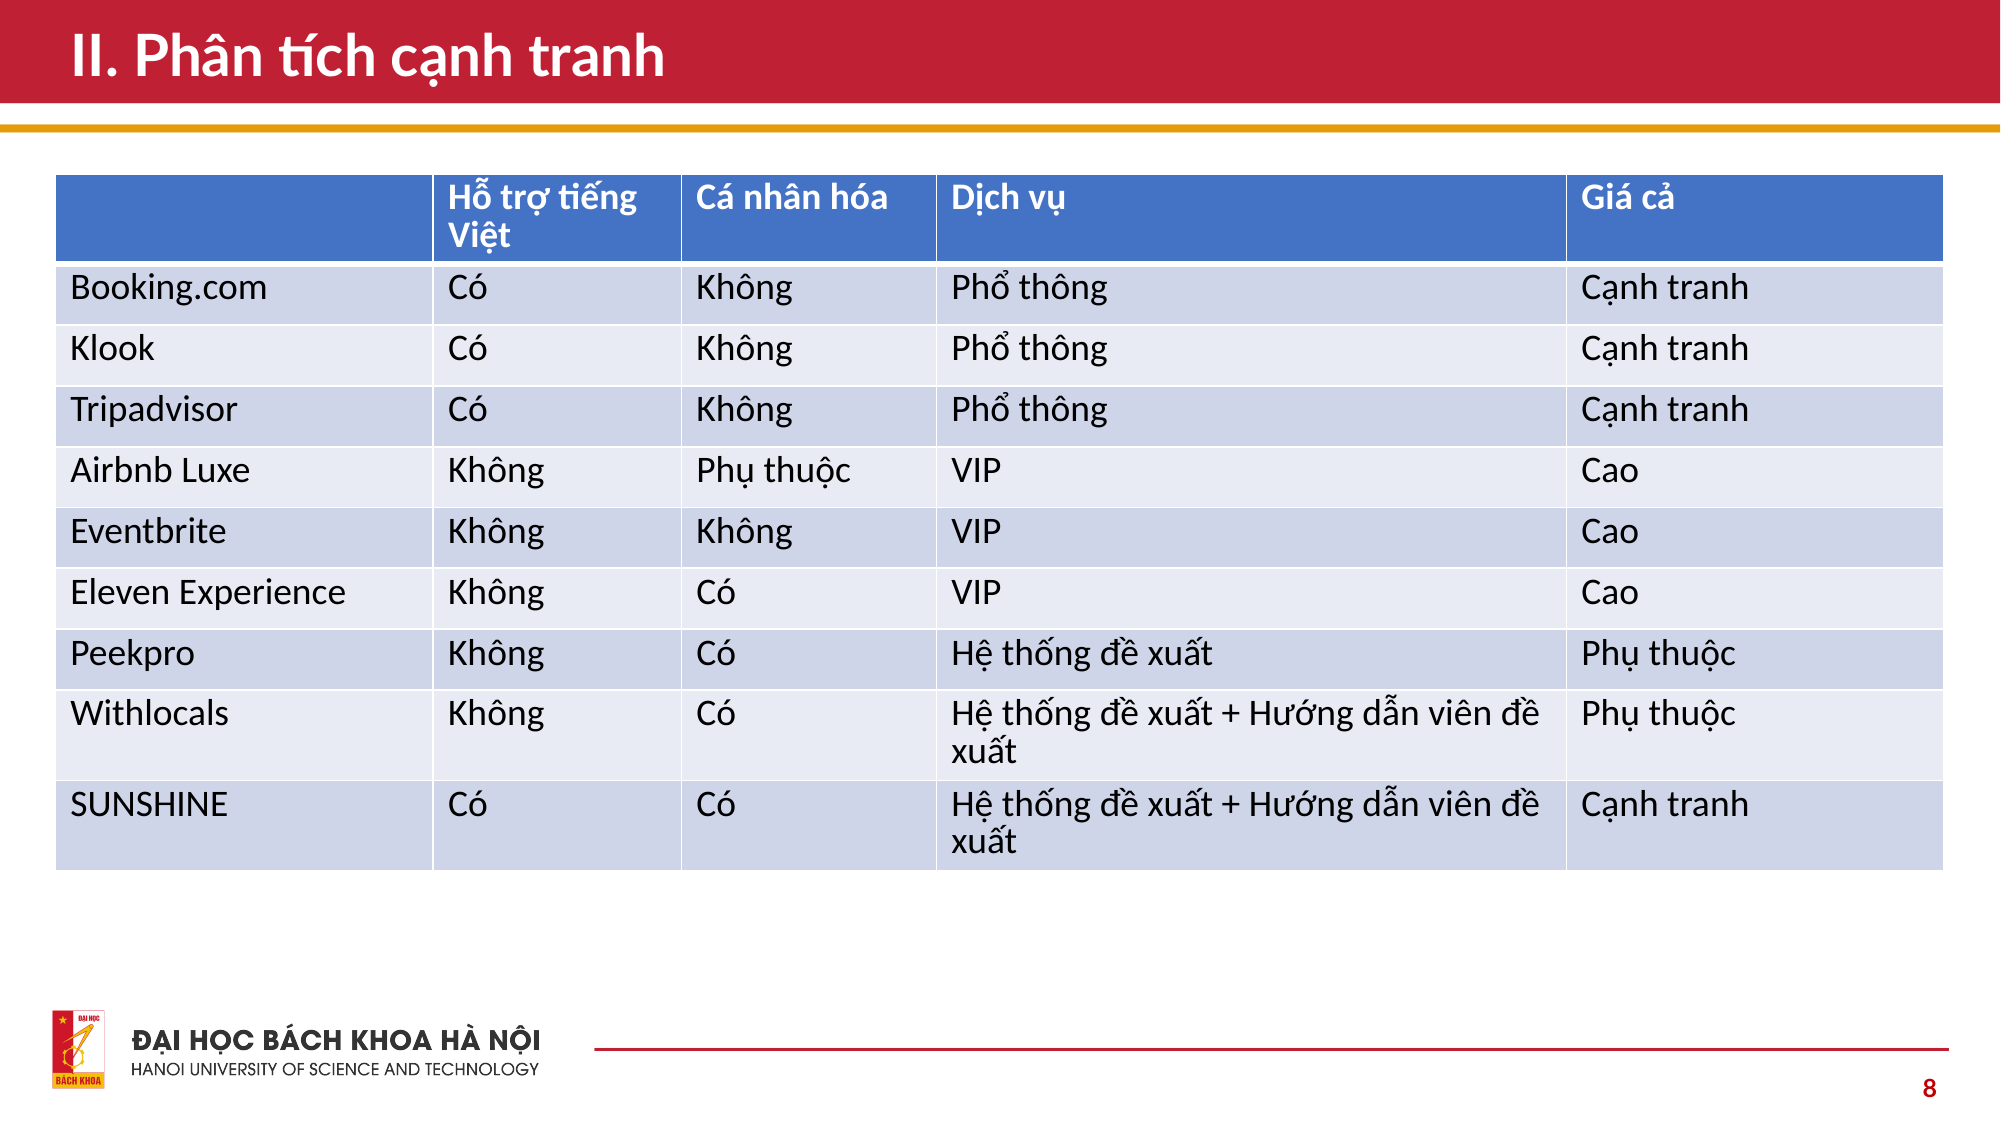

# II. Phân tích cạnh tranh
|  | Hỗ trợ tiếng Việt | Cá nhân hóa | Dịch vụ | Giá cả |
| --- | --- | --- | --- | --- |
| Booking.com | Có | Không | Phổ thông | Cạnh tranh |
| Klook | Có | Không | Phổ thông | Cạnh tranh |
| Tripadvisor | Có | Không | Phổ thông | Cạnh tranh |
| Airbnb Luxe | Không | Phụ thuộc | VIP | Cao |
| Eventbrite | Không | Không | VIP | Cao |
| Eleven Experience | Không | Có | VIP | Cao |
| Peekpro | Không | Có | Hệ thống đề xuất | Phụ thuộc |
| Withlocals | Không | Có | Hệ thống đề xuất + Hướng dẫn viên đề xuất | Phụ thuộc |
| SUNSHINE | Có | Có | Hệ thống đề xuất + Hướng dẫn viên đề xuất | Cạnh tranh |
8